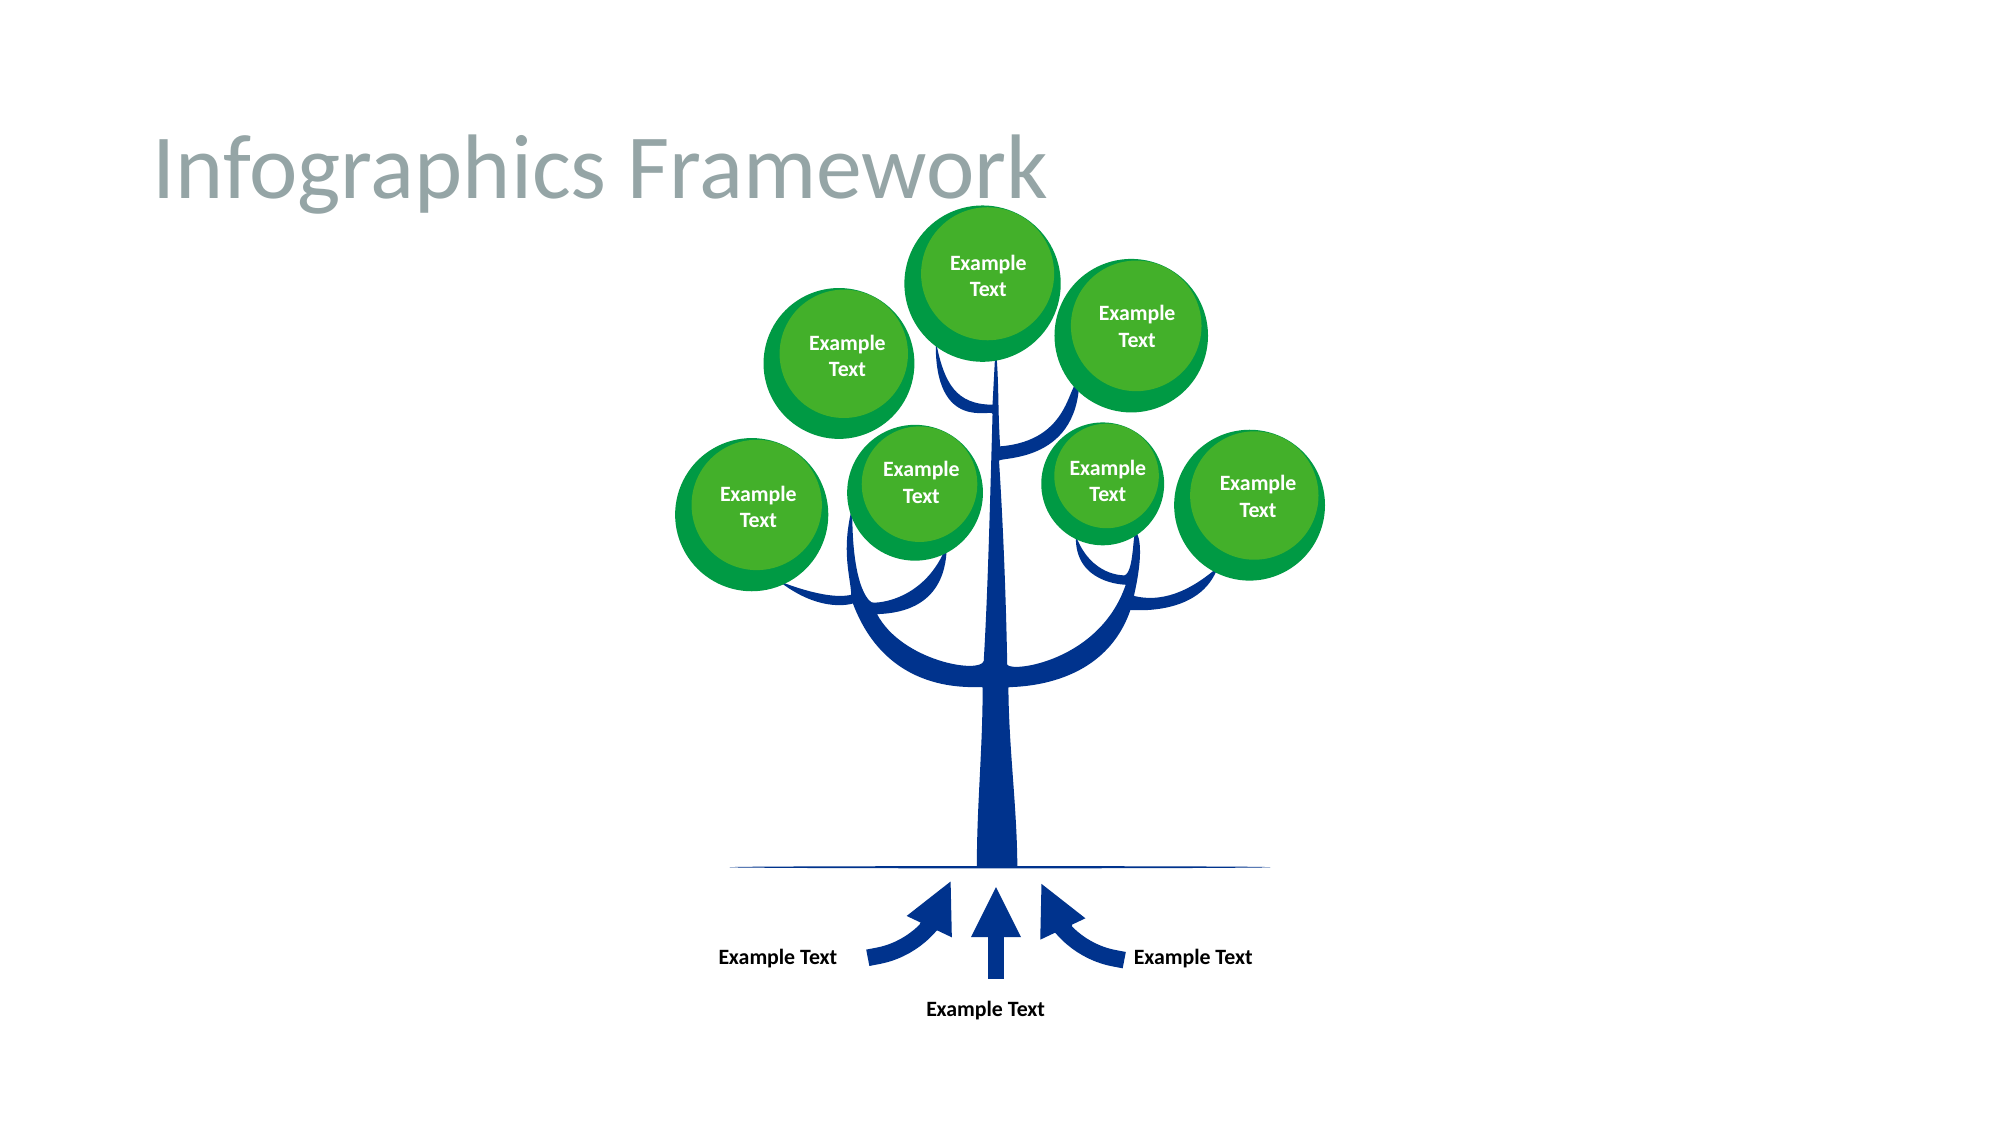

# Infographics Framework

Example
Text

Example
Text

Example
Text

Example
Text
Example
Text
Example
Text
Example
Text

Example Text
Example Text
Example Text